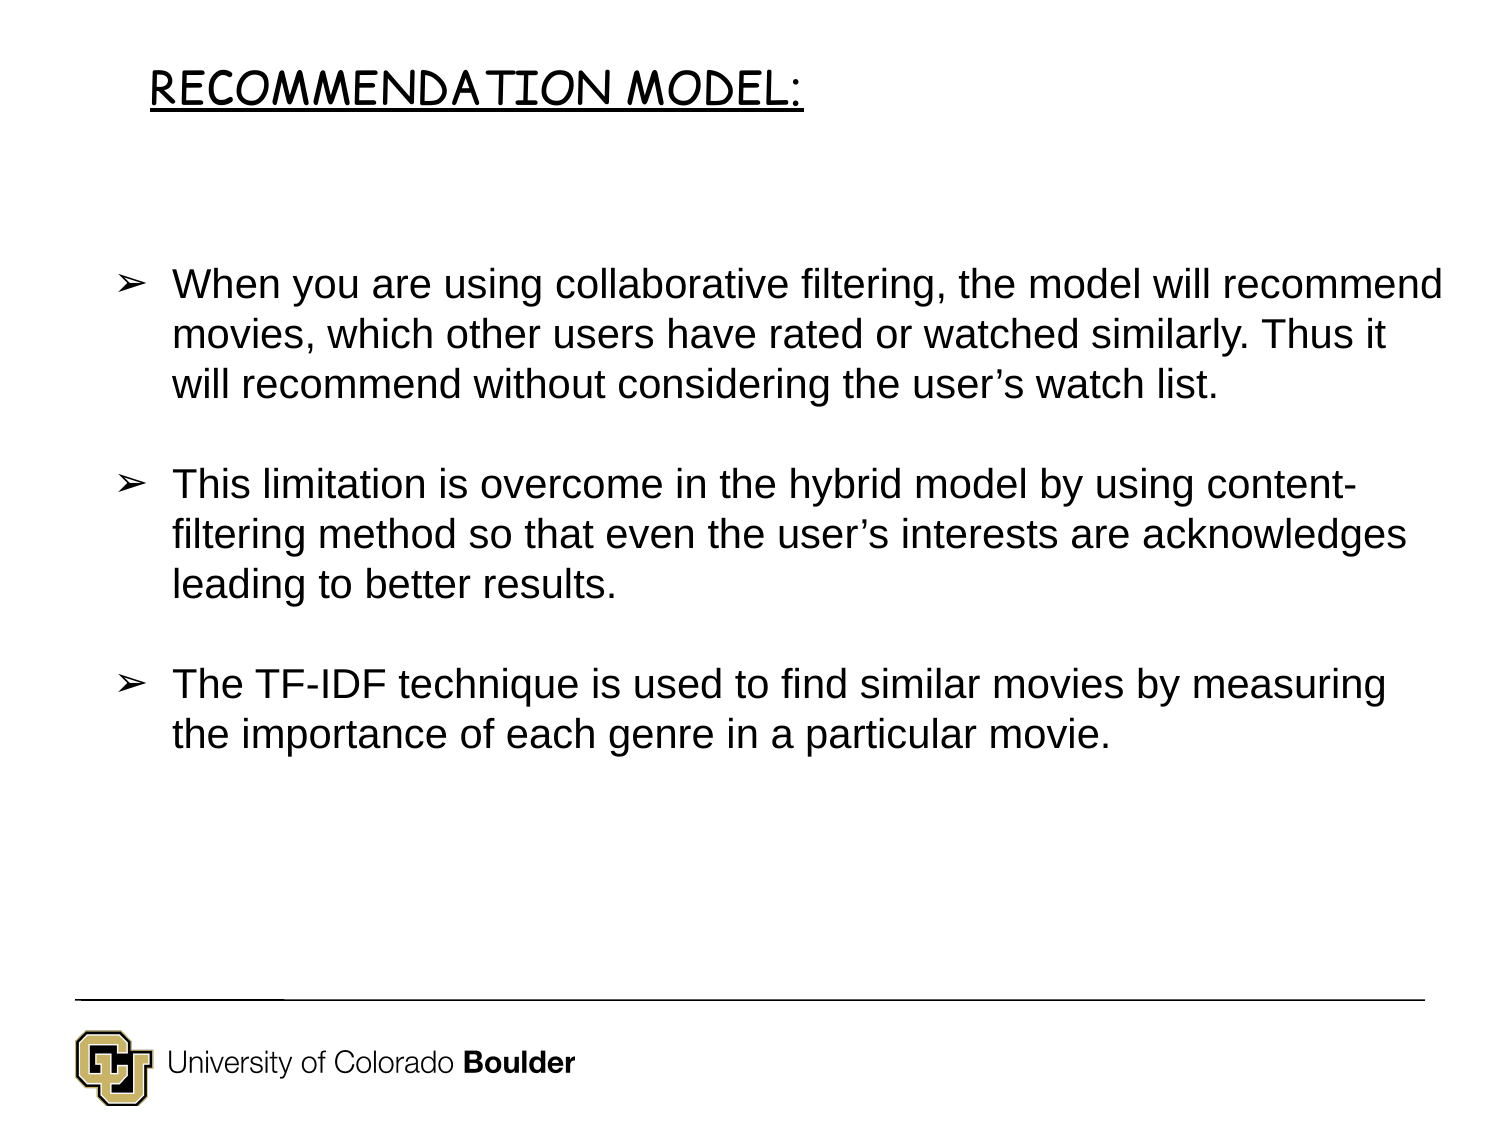

RECOMMENDATION MODEL:
When you are using collaborative filtering, the model will recommend movies, which other users have rated or watched similarly. Thus it will recommend without considering the user’s watch list.

This limitation is overcome in the hybrid model by using content-filtering method so that even the user’s interests are acknowledges leading to better results.

The TF-IDF technique is used to find similar movies by measuring the importance of each genre in a particular movie.